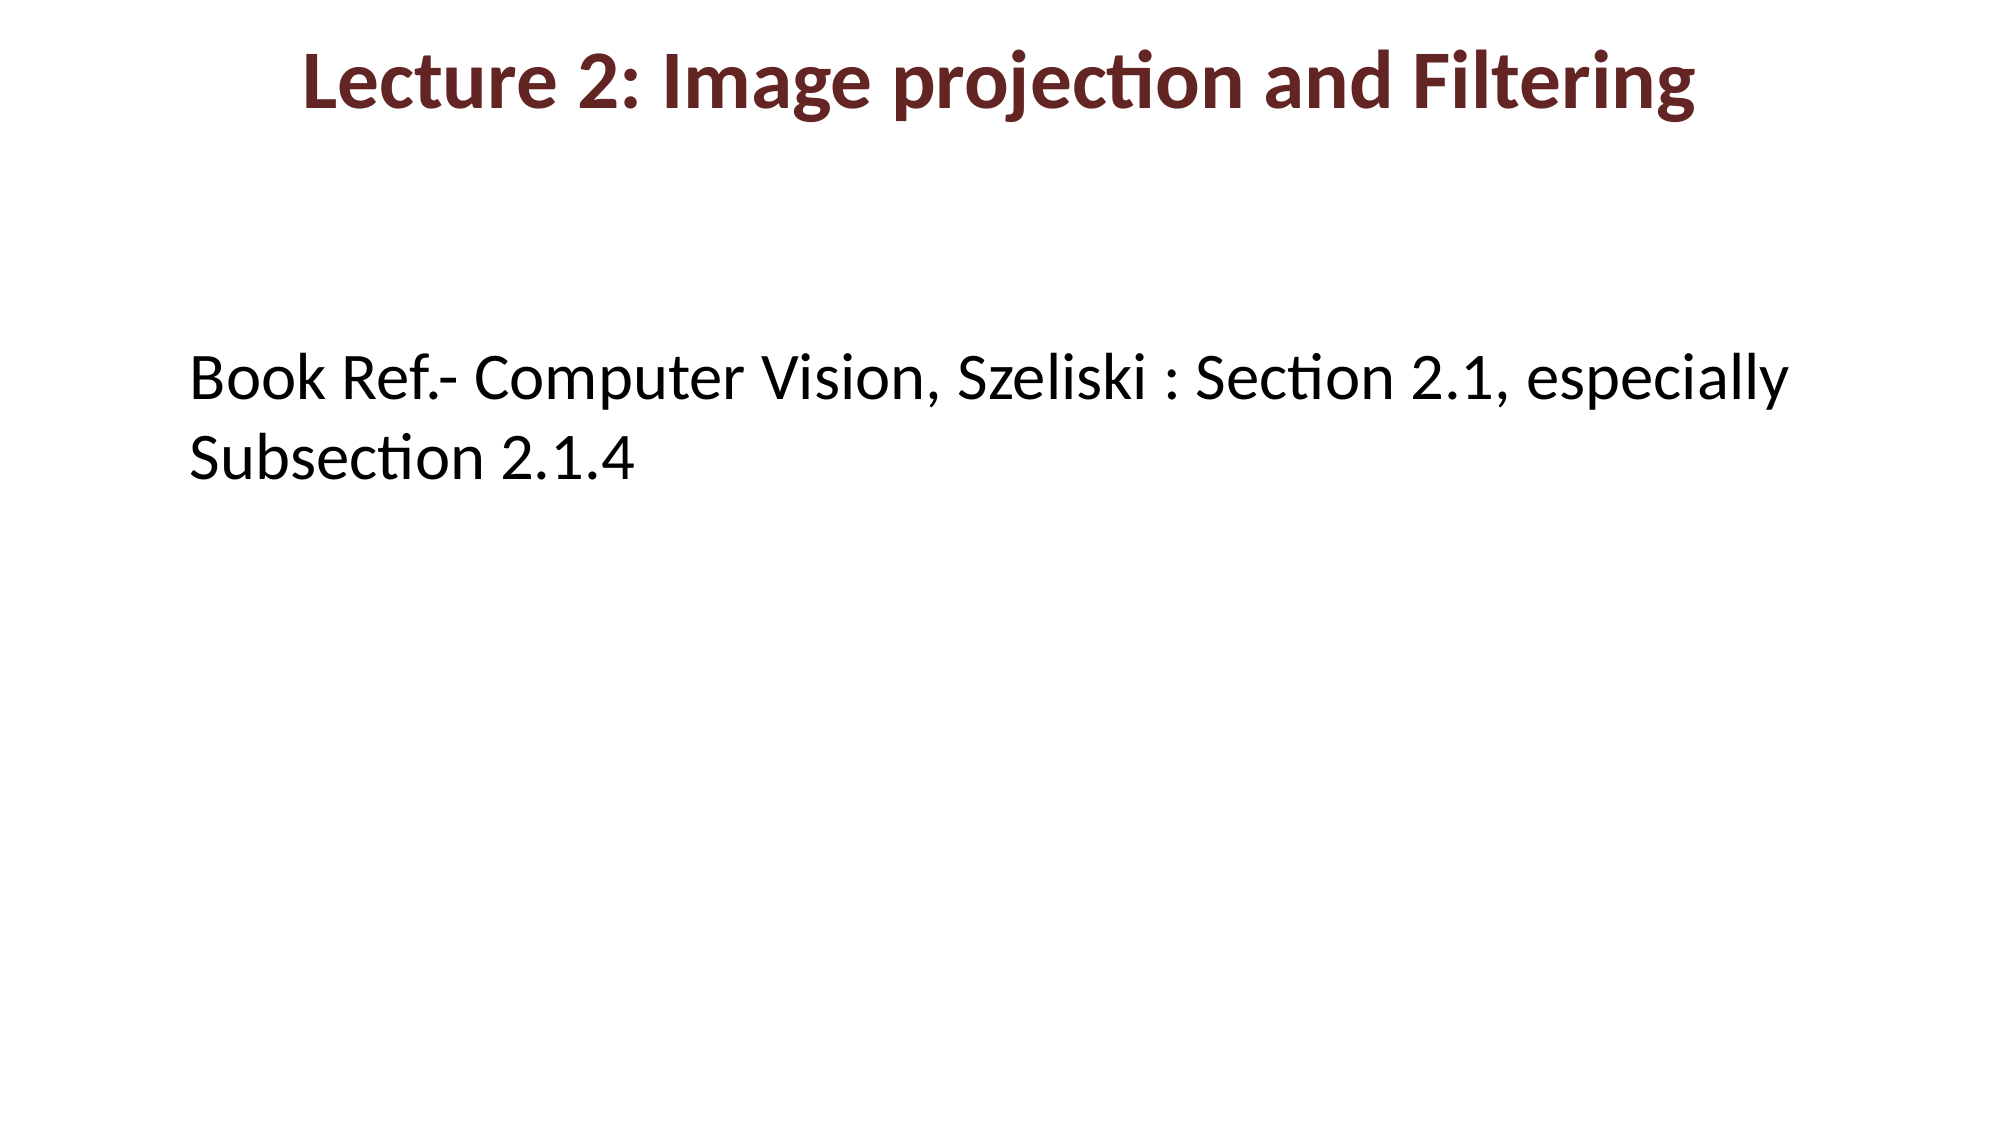

# Lecture 2: Image projection and Filtering
Book Ref.- Computer Vision, Szeliski : Section 2.1, especially Subsection 2.1.4